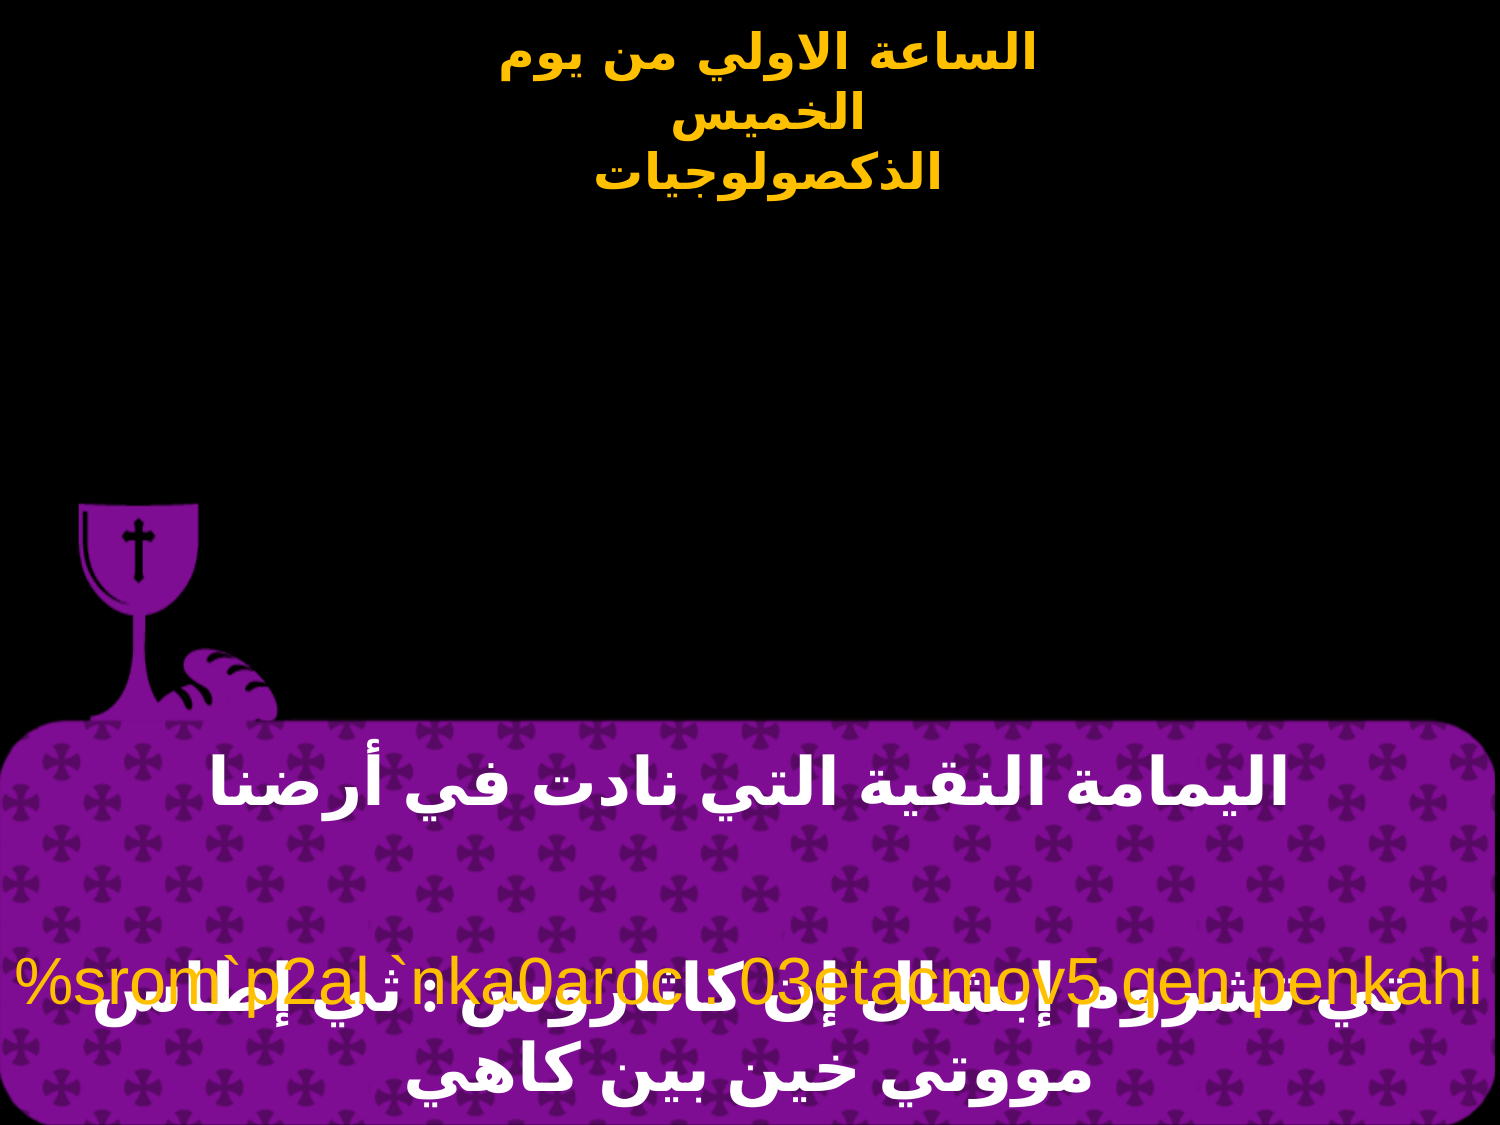

# اليمامة النقية التي نادت في أرضنا
%srom`p2al `nka0aroc : 03etacmov5 qen penkahi
تي تشروم إبشال إن كاثاروس : ثي إطاس مووتي خين بين كاهي